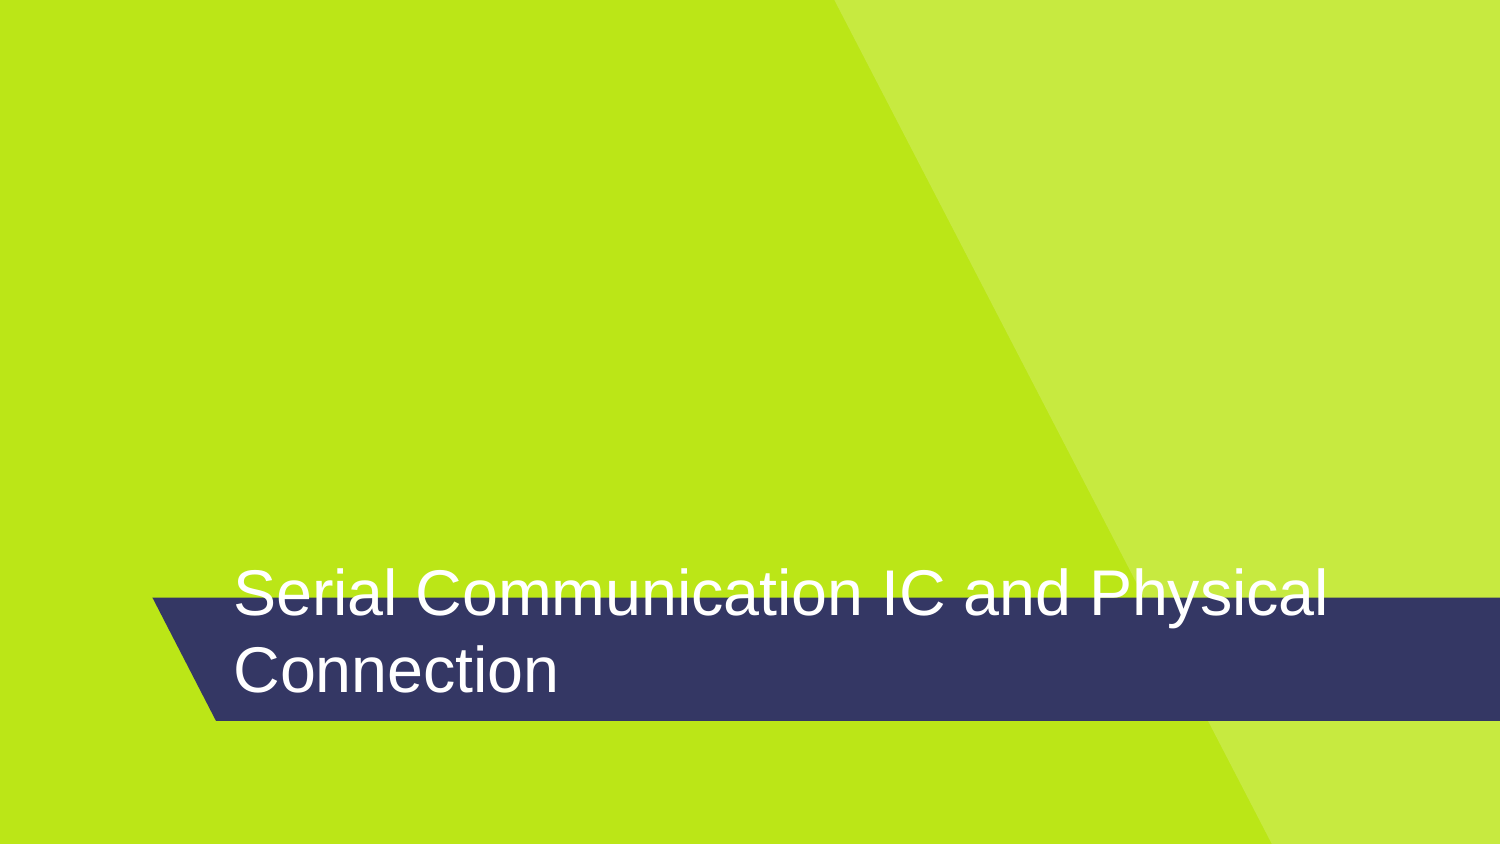

# Serial Communication IC and Physical Connection